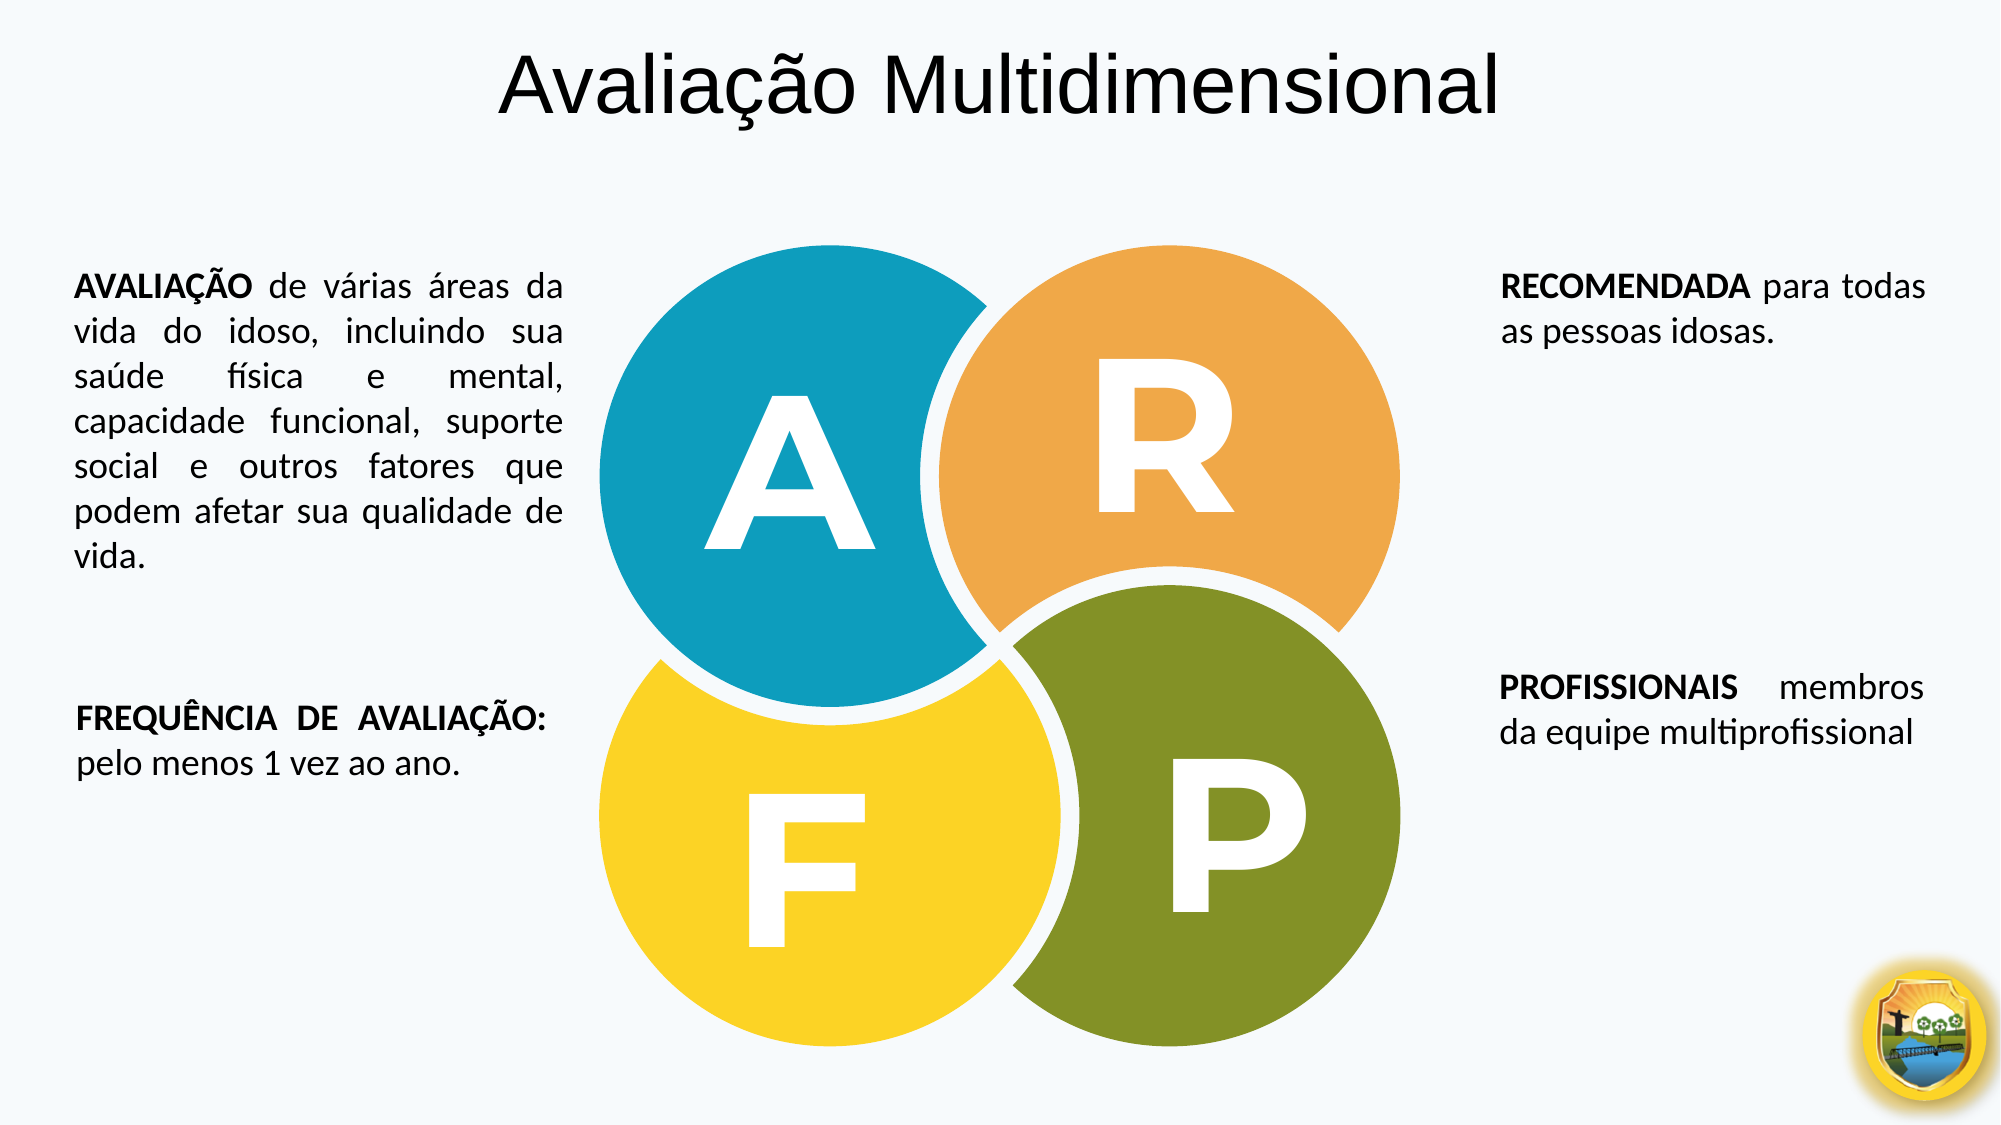

Avaliação Multidimensional

A

R
AVALIAÇÃO de várias áreas da vida do idoso, incluindo sua saúde física e mental, capacidade funcional, suporte social e outros fatores que podem afetar sua qualidade de vida.
RECOMENDADA para todas as pessoas idosas.

P

F
PROFISSIONAIS membros da equipe multiprofissional
FREQUÊNCIA DE AVALIAÇÃO:  pelo menos 1 vez ao ano.